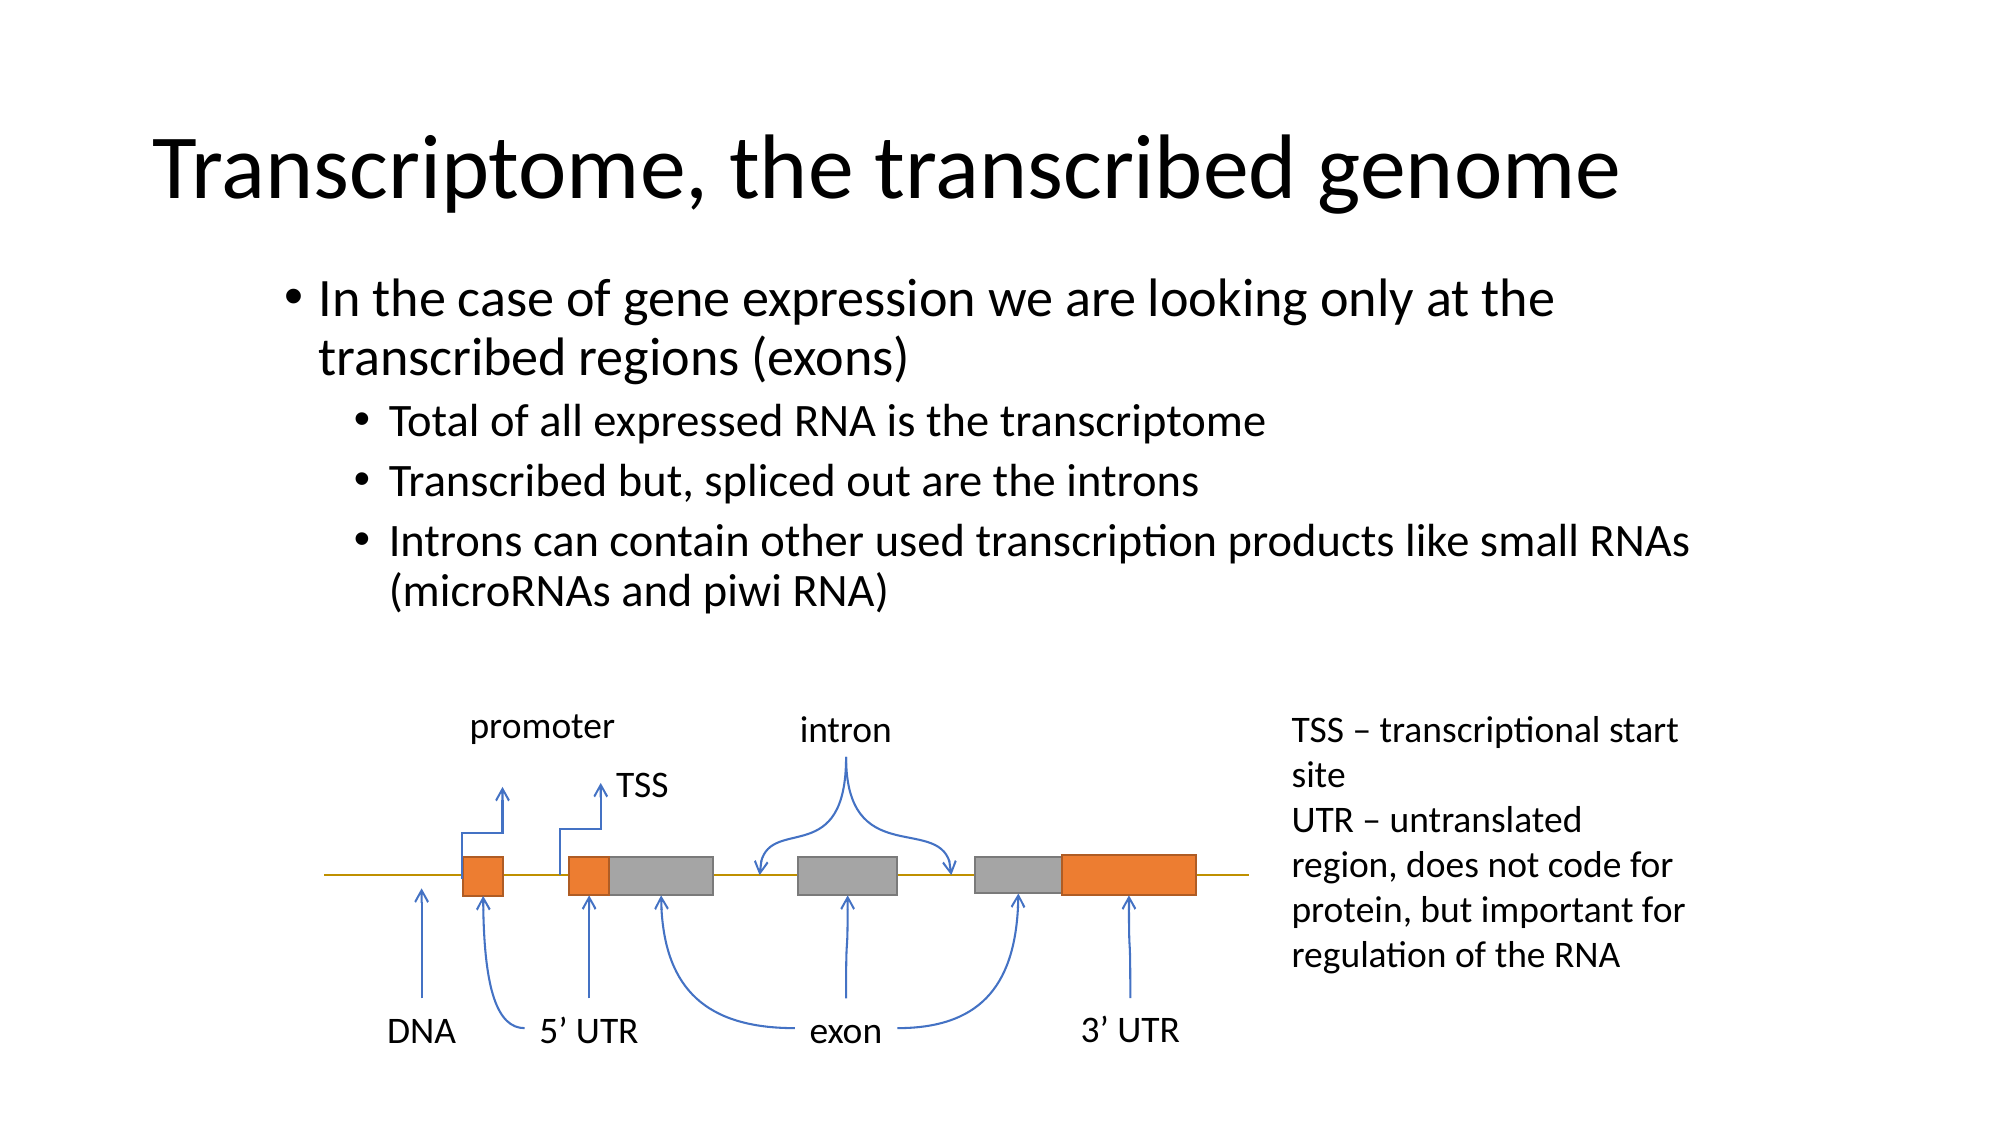

# Transcriptome, the transcribed genome
In the case of gene expression we are looking only at the transcribed regions (exons)
Total of all expressed RNA is the transcriptome
Transcribed but, spliced out are the introns
Introns can contain other used transcription products like small RNAs (microRNAs and piwi RNA)
promoter
intron
TSS – transcriptional start site
UTR – untranslated region, does not code for protein, but important for regulation of the RNA
TSS

3’ UTR
DNA
exon
5’ UTR